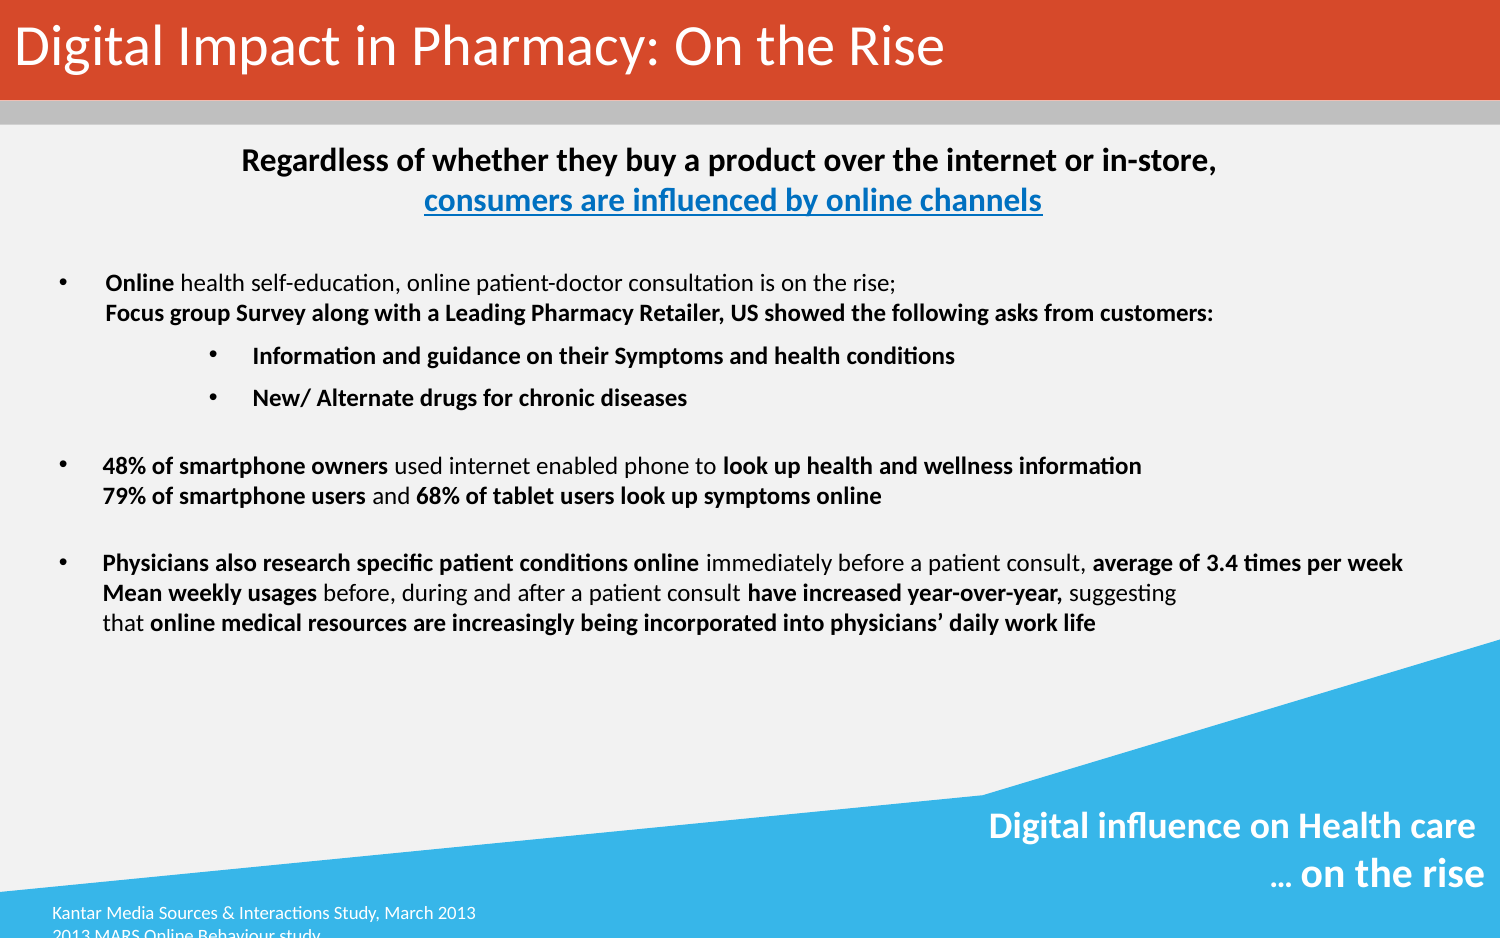

# Digital Impact in Pharmacy: On the Rise

Online health self-education, online patient-doctor consultation is on the rise;
Focus group Survey along with a Leading Pharmacy Retailer, US showed the following asks from customers:
Information and guidance on their Symptoms and health conditions
New/ Alternate drugs for chronic diseases
48% of smartphone owners used internet enabled phone to look up health and wellness information
79% of smartphone users and 68% of tablet users look up symptoms online
Physicians also research specific patient conditions online immediately before a patient consult, average of 3.4 times per week
Mean weekly usages before, during and after a patient consult have increased year-over-year, suggesting
that online medical resources are increasingly being incorporated into physicians’ daily work life

Regardless of whether they buy a product over the internet or in-store,
consumers are influenced by online channels

Digital influence on Health care
… on the rise
Kantar Media Sources & Interactions Study, March 2013
2013 MARS Online Behaviour study